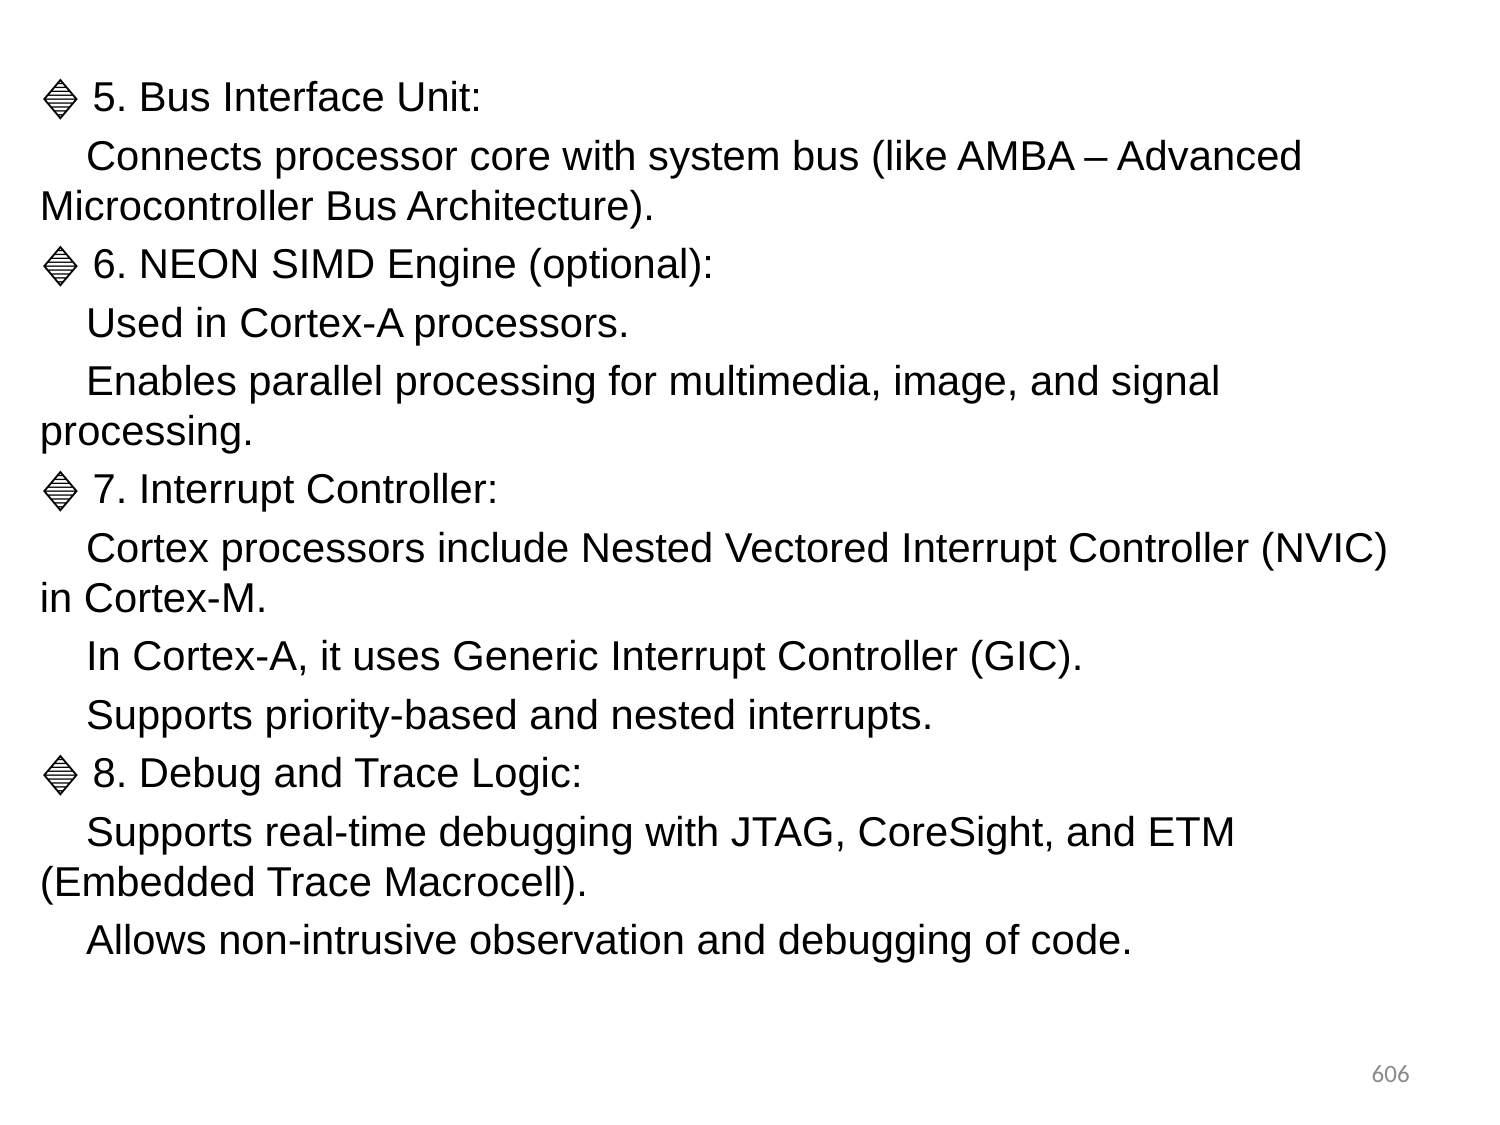

🔷 5. Bus Interface Unit:
    Connects processor core with system bus (like AMBA – Advanced Microcontroller Bus Architecture).
🔷 6. NEON SIMD Engine (optional):
    Used in Cortex-A processors.
    Enables parallel processing for multimedia, image, and signal processing.
🔷 7. Interrupt Controller:
    Cortex processors include Nested Vectored Interrupt Controller (NVIC) in Cortex-M.
    In Cortex-A, it uses Generic Interrupt Controller (GIC).
    Supports priority-based and nested interrupts.
🔷 8. Debug and Trace Logic:
    Supports real-time debugging with JTAG, CoreSight, and ETM (Embedded Trace Macrocell).
    Allows non-intrusive observation and debugging of code.

606